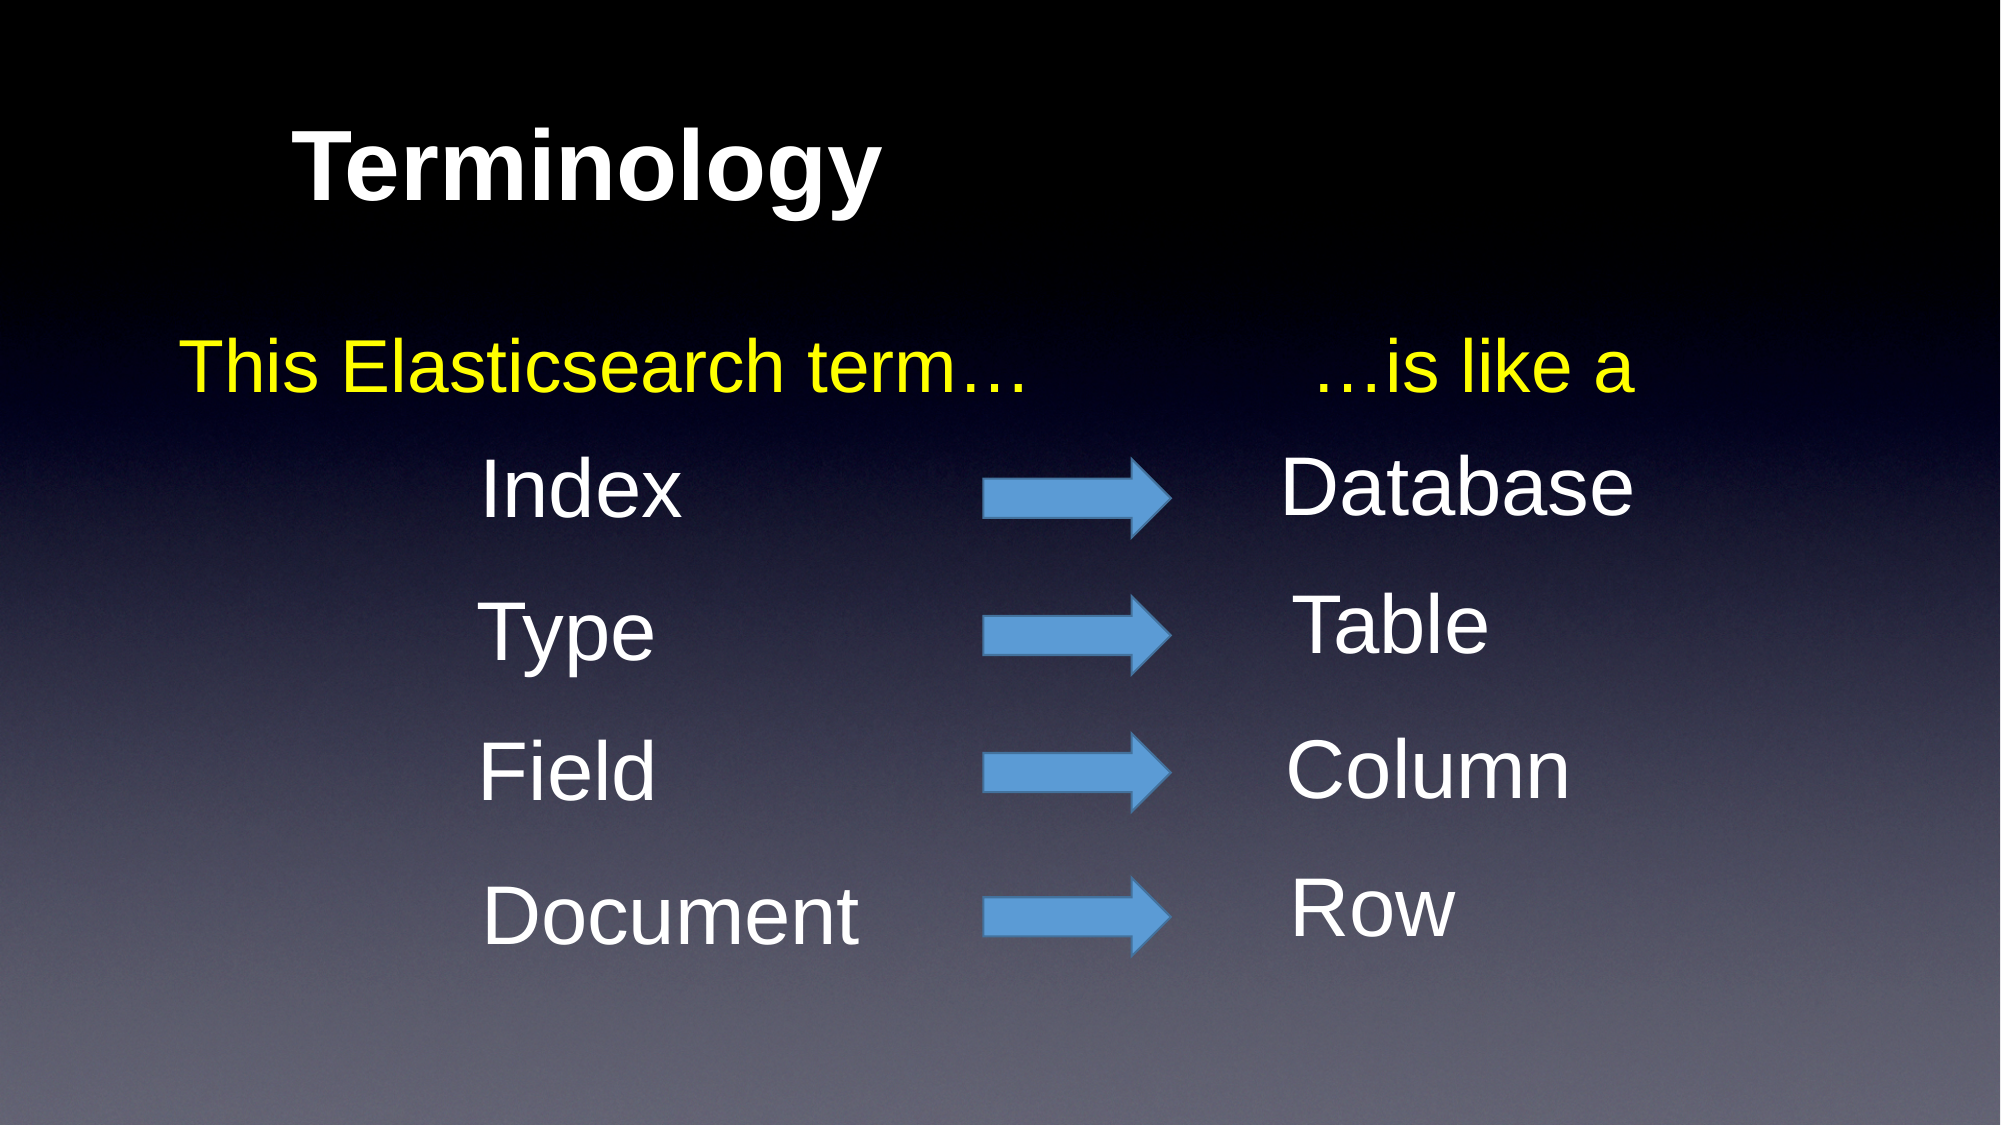

# Terminology
This Elasticsearch term…
…is like a
Database
Index

Table
Type

Column
Field

Row
Document